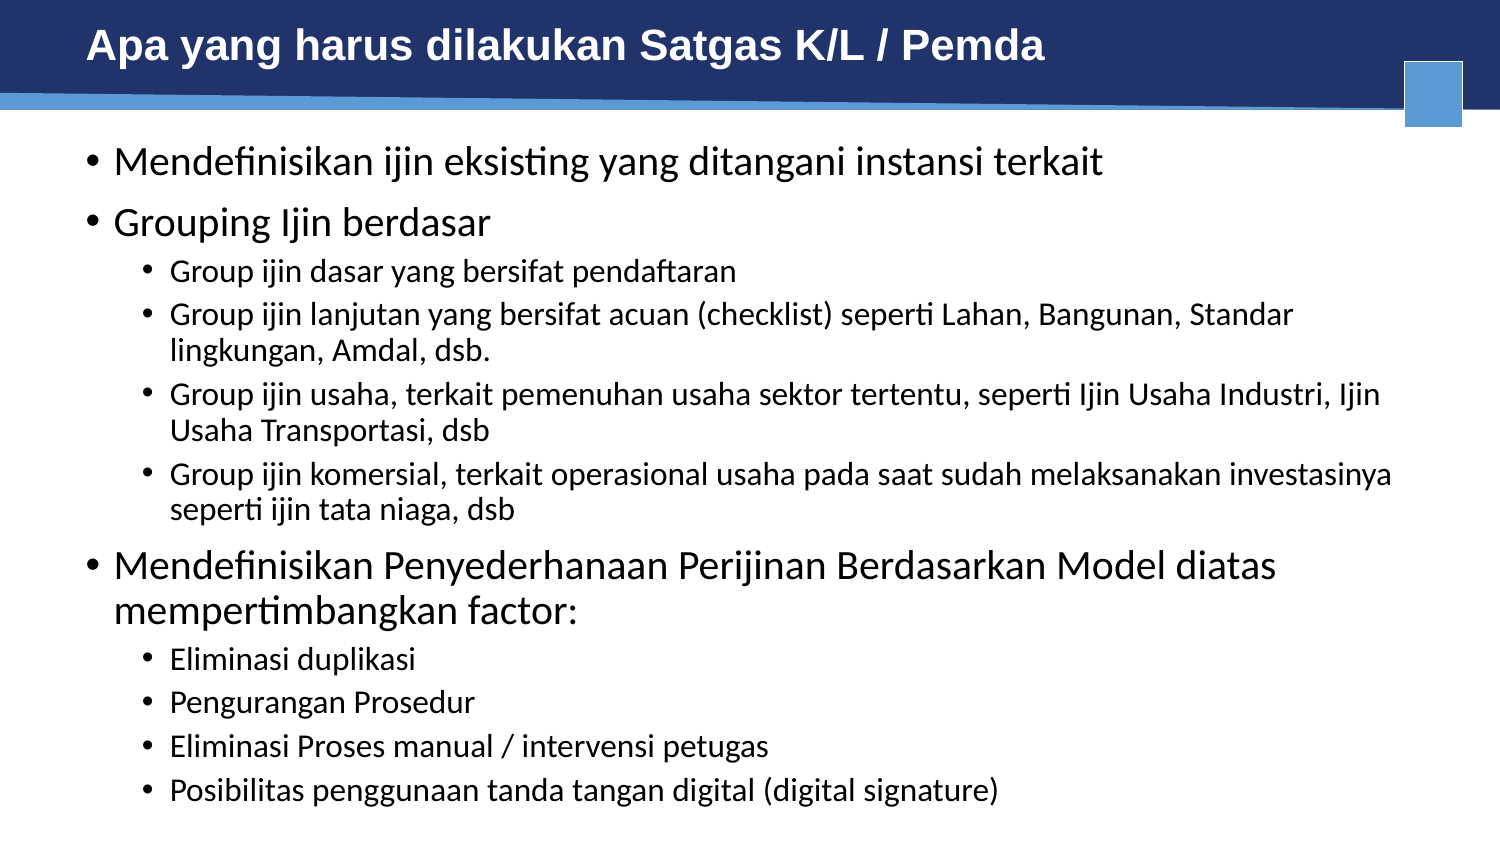

# Apa yang harus dilakukan Satgas K/L / Pemda
Mendefinisikan ijin eksisting yang ditangani instansi terkait
Grouping Ijin berdasar
Group ijin dasar yang bersifat pendaftaran
Group ijin lanjutan yang bersifat acuan (checklist) seperti Lahan, Bangunan, Standar lingkungan, Amdal, dsb.
Group ijin usaha, terkait pemenuhan usaha sektor tertentu, seperti Ijin Usaha Industri, Ijin Usaha Transportasi, dsb
Group ijin komersial, terkait operasional usaha pada saat sudah melaksanakan investasinya seperti ijin tata niaga, dsb
Mendefinisikan Penyederhanaan Perijinan Berdasarkan Model diatas mempertimbangkan factor:
Eliminasi duplikasi
Pengurangan Prosedur
Eliminasi Proses manual / intervensi petugas
Posibilitas penggunaan tanda tangan digital (digital signature)

28